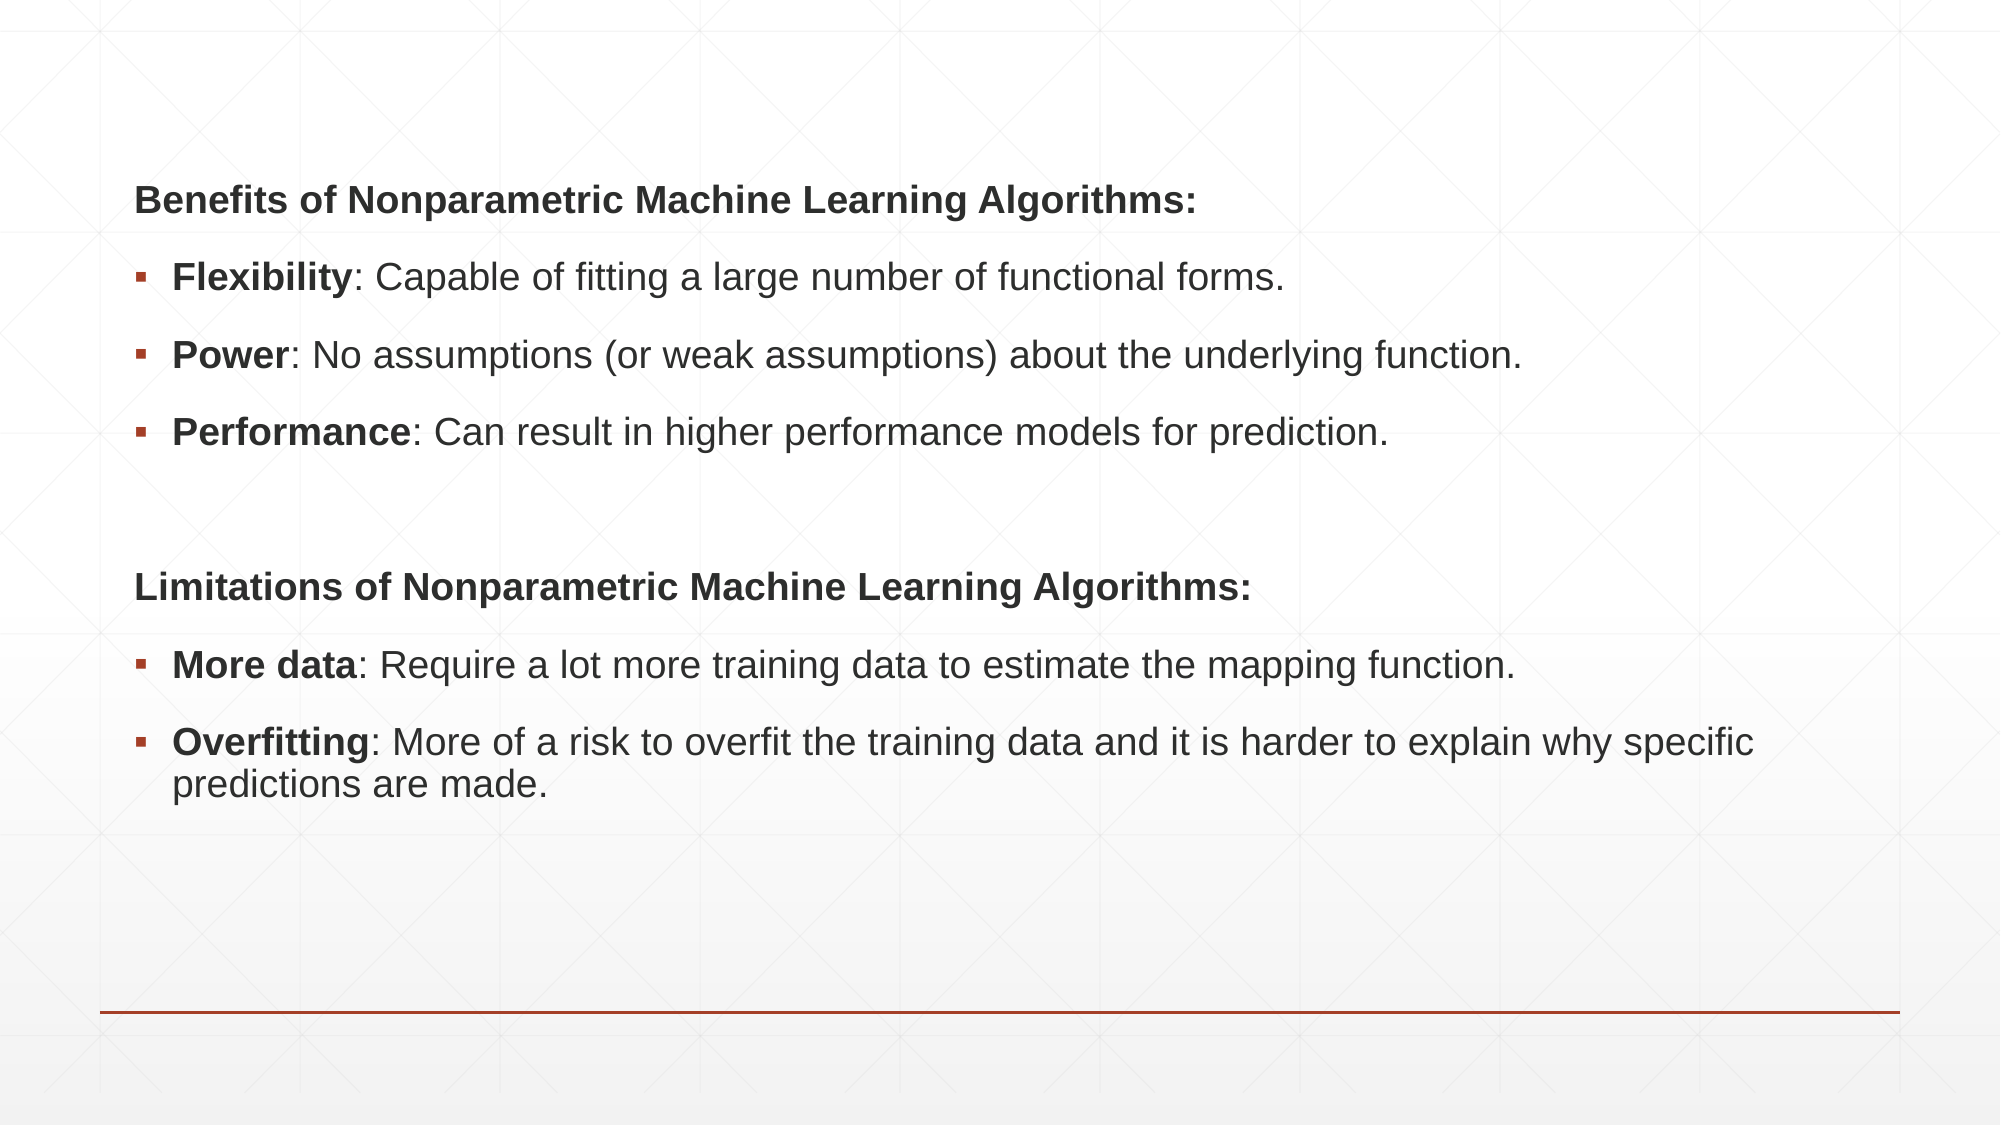

Benefits of Nonparametric Machine Learning Algorithms:
Flexibility: Capable of fitting a large number of functional forms.
Power: No assumptions (or weak assumptions) about the underlying function.
Performance: Can result in higher performance models for prediction.

Limitations of Nonparametric Machine Learning Algorithms:
More data: Require a lot more training data to estimate the mapping function.
Overfitting: More of a risk to overfit the training data and it is harder to explain why specific predictions are made.